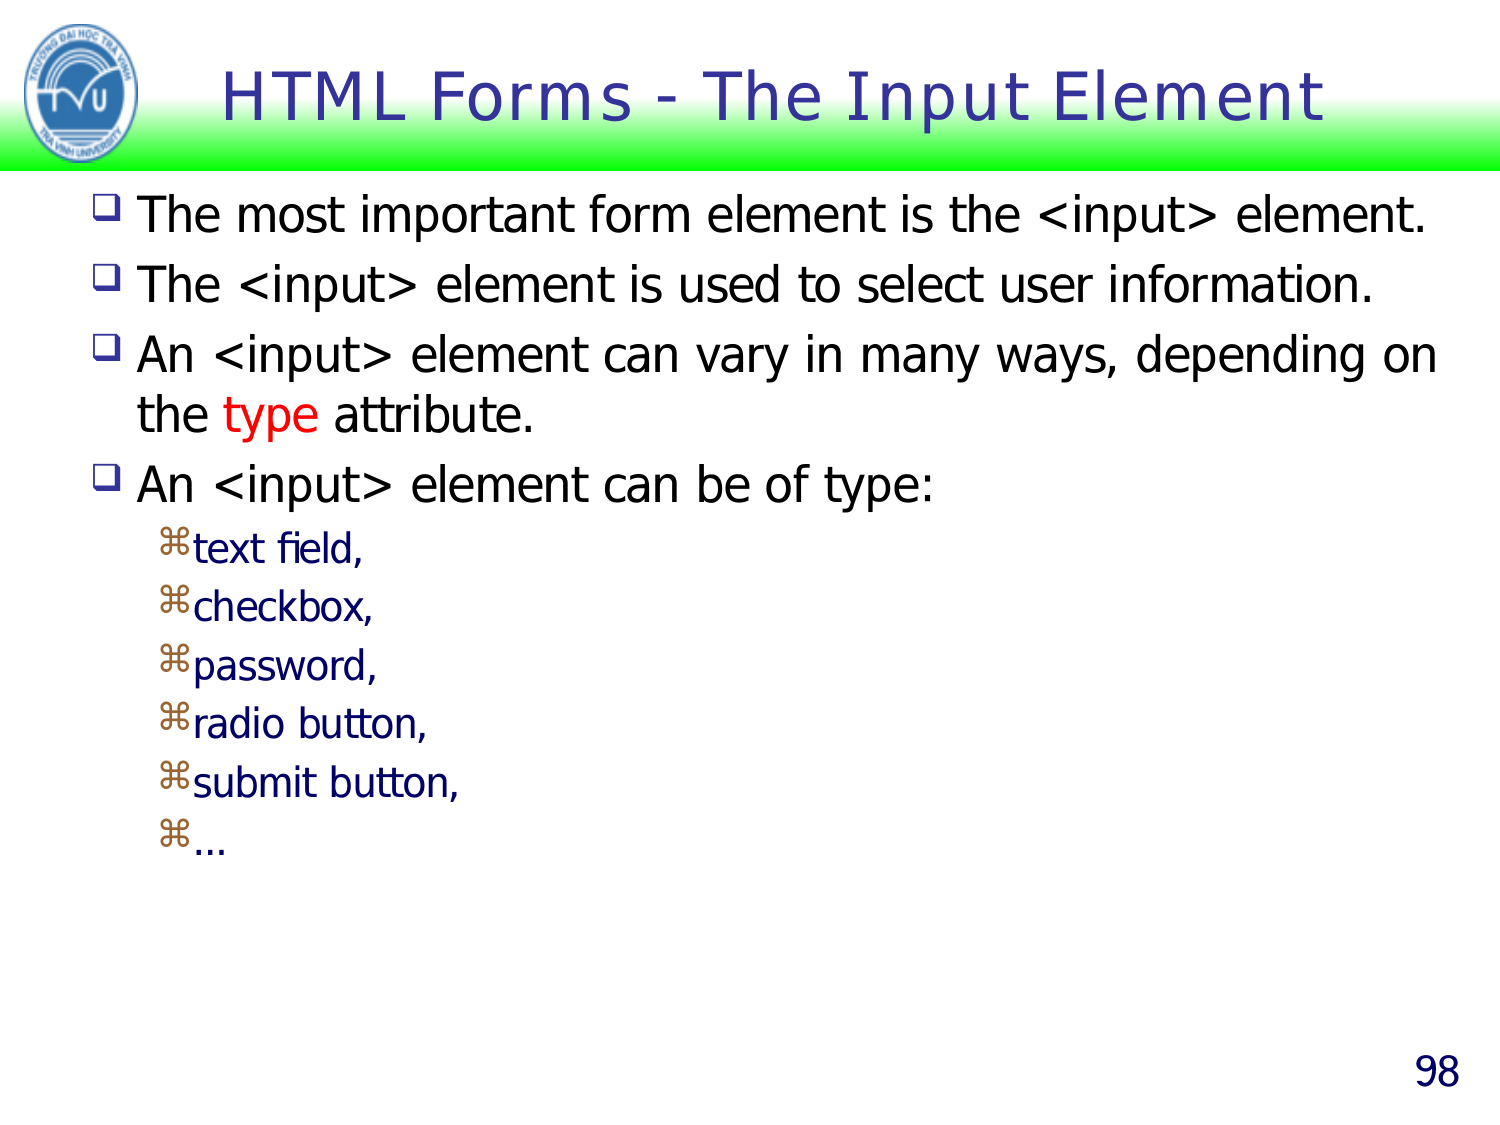

# HTML Forms - The Input Element
The most important form element is the <input> element.
The <input> element is used to select user information.
An <input> element can vary in many ways, depending on the type attribute.
An <input> element can be of type:
text field,
checkbox,
password,
radio button,
submit button,
…

98